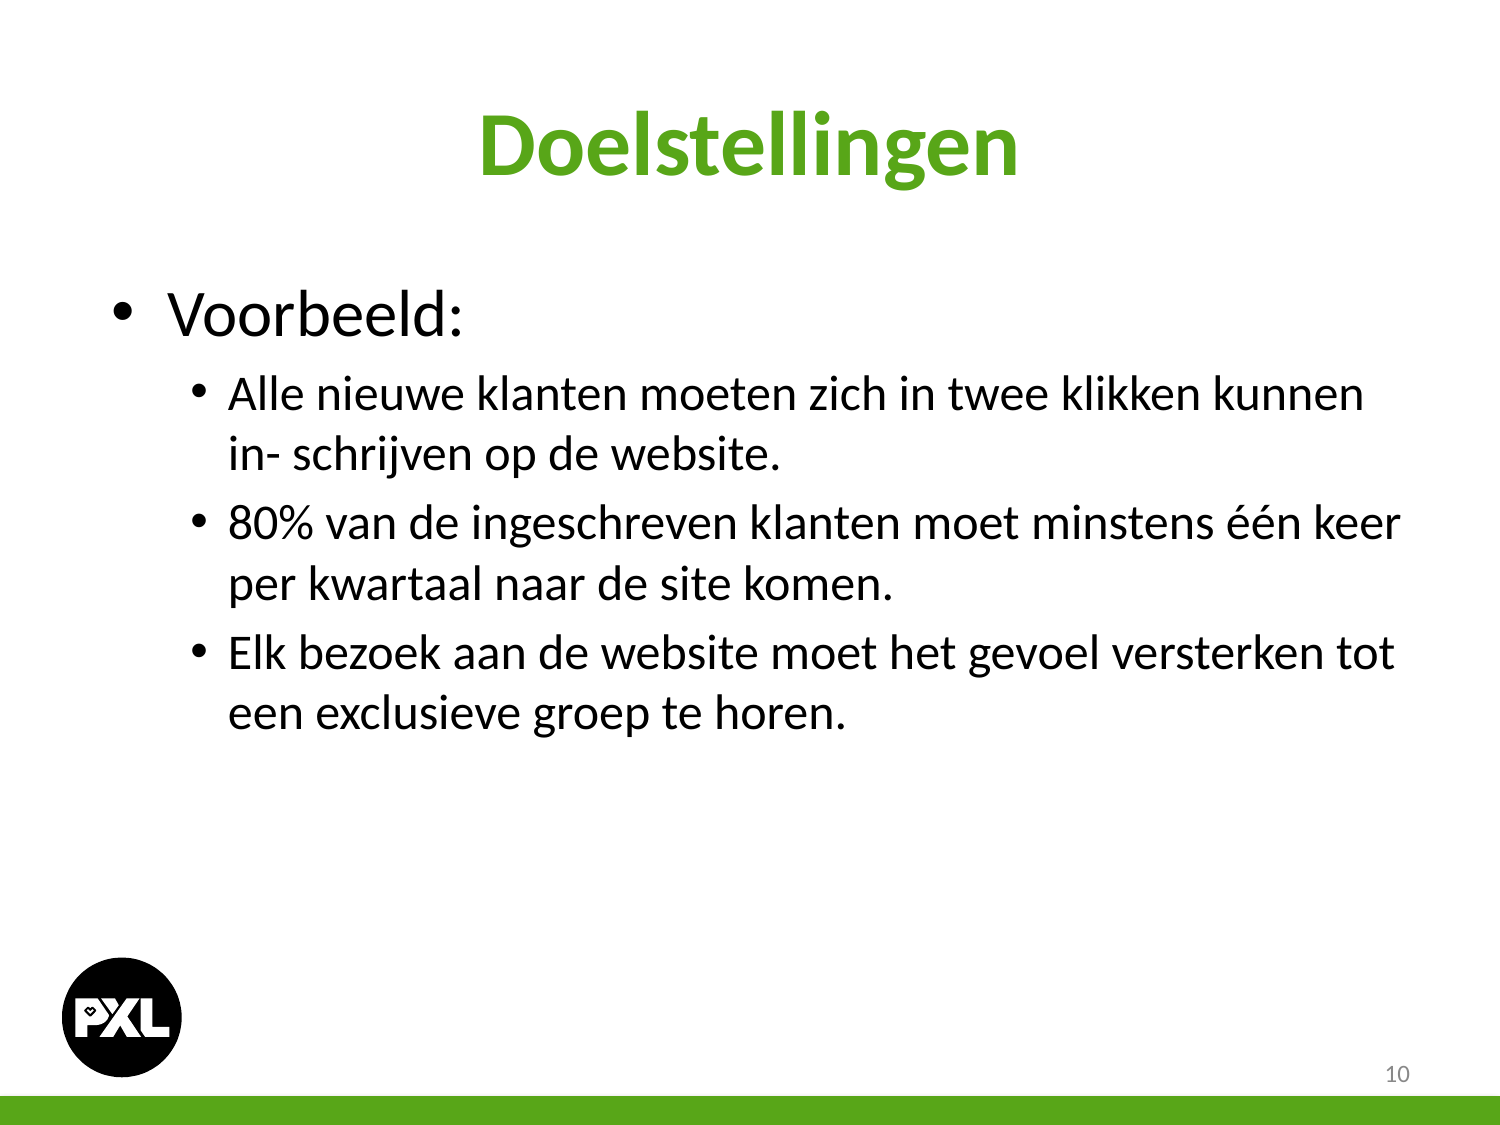

# Doelstellingen
Voorbeeld:
Alle nieuwe klanten moeten zich in twee klikken kunnen in- schrijven op de website.
80% van de ingeschreven klanten moet minstens één keer per kwartaal naar de site komen.
Elk bezoek aan de website moet het gevoel versterken tot een exclusieve groep te horen.
10